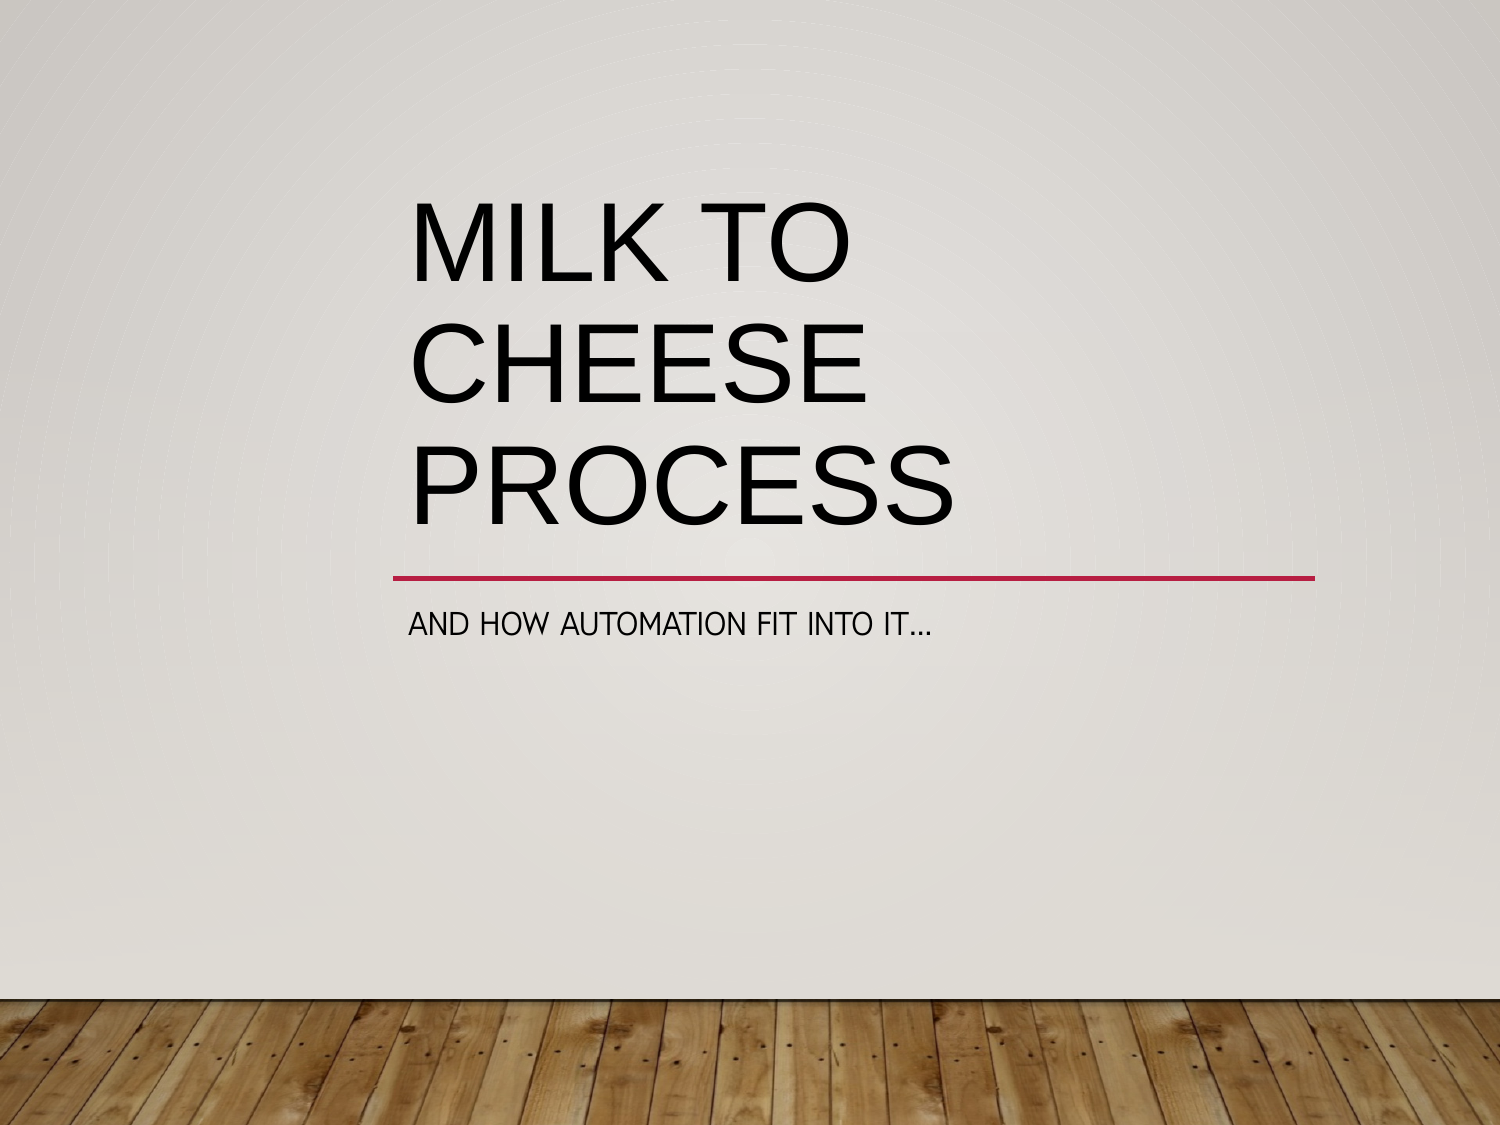

# Milk to cheese process
And how automation fit into it…